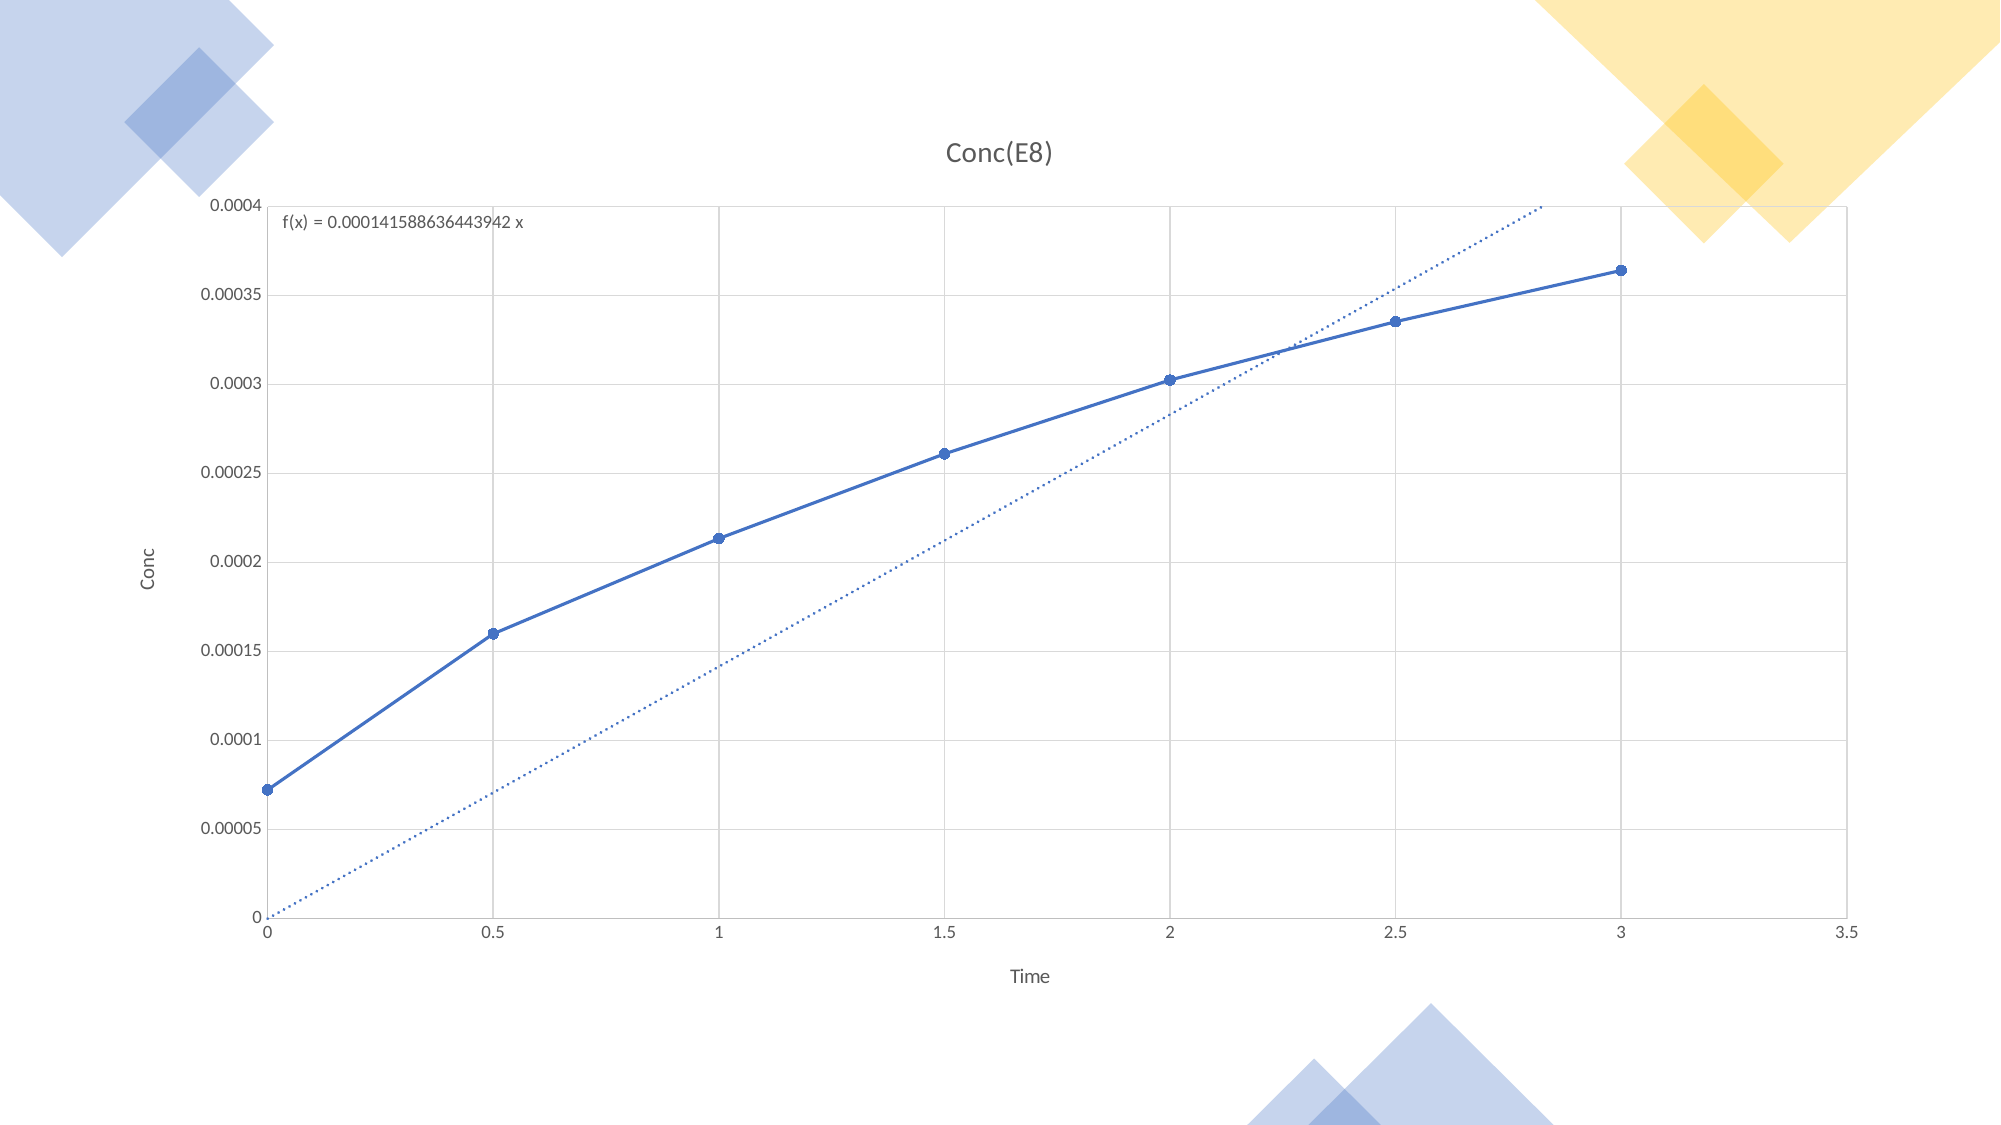

### Chart:

| Category | Conc(E8) |
|---|---|